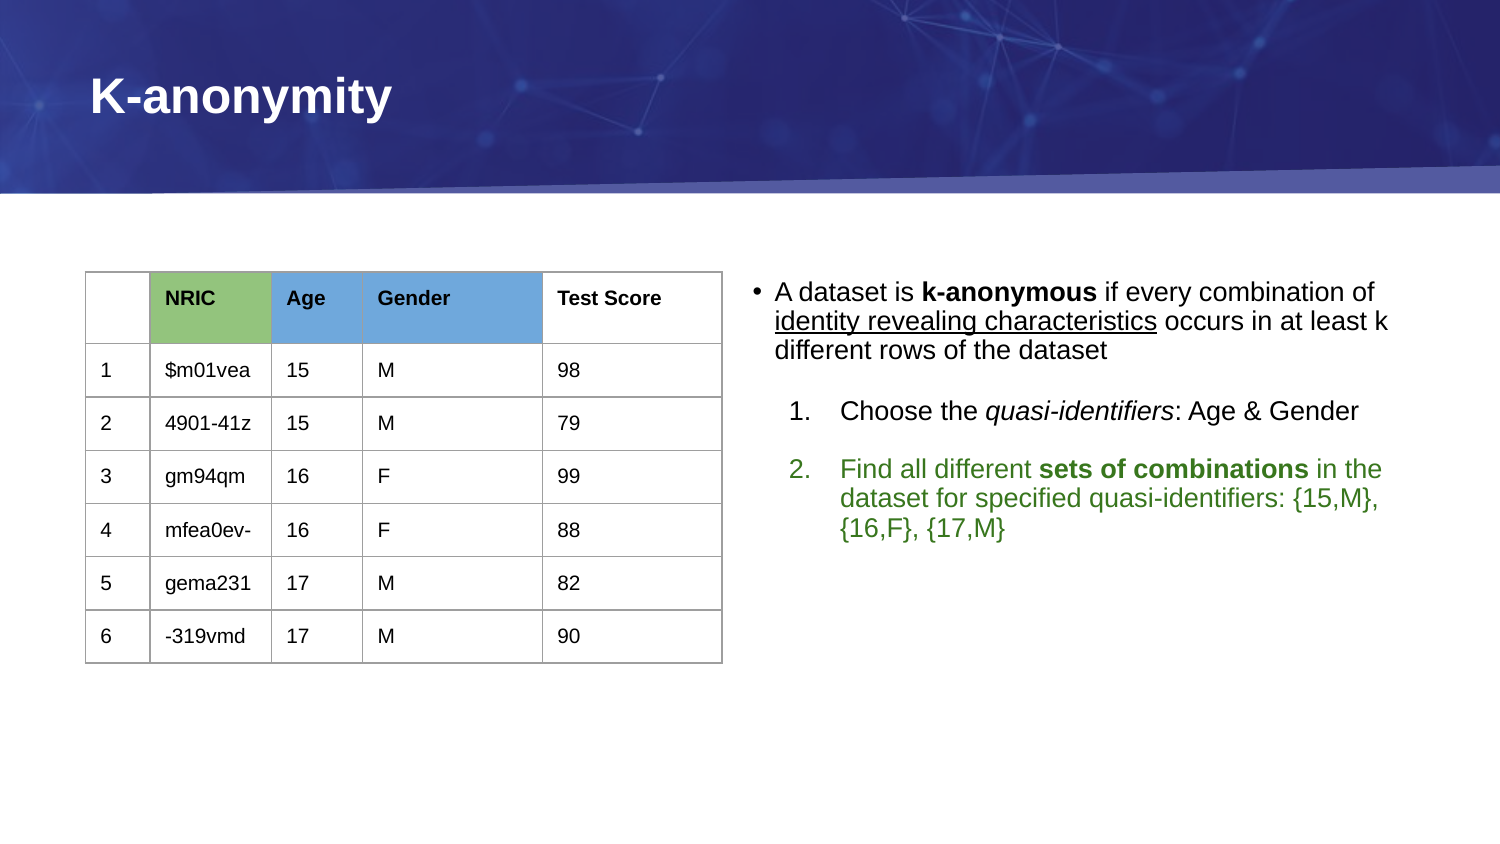

# K-anonymity
A dataset is k-anonymous if every combination of identity revealing characteristics occurs in at least k different rows of the dataset
|  | NRIC | Age | Gender | Test Score |
| --- | --- | --- | --- | --- |
| 1 | $m01vea | 15 | M | 98 |
| 2 | 4901-41z | 15 | M | 79 |
| 3 | gm94qm | 16 | F | 99 |
| 4 | mfea0ev- | 16 | F | 88 |
| 5 | gema231 | 17 | M | 82 |
| 6 | -319vmd | 17 | M | 90 |
Choose the quasi-identifiers: Age & Gender

Find all different sets of combinations in the dataset for specified quasi-identifiers: {15,M}, {16,F}, {17,M}